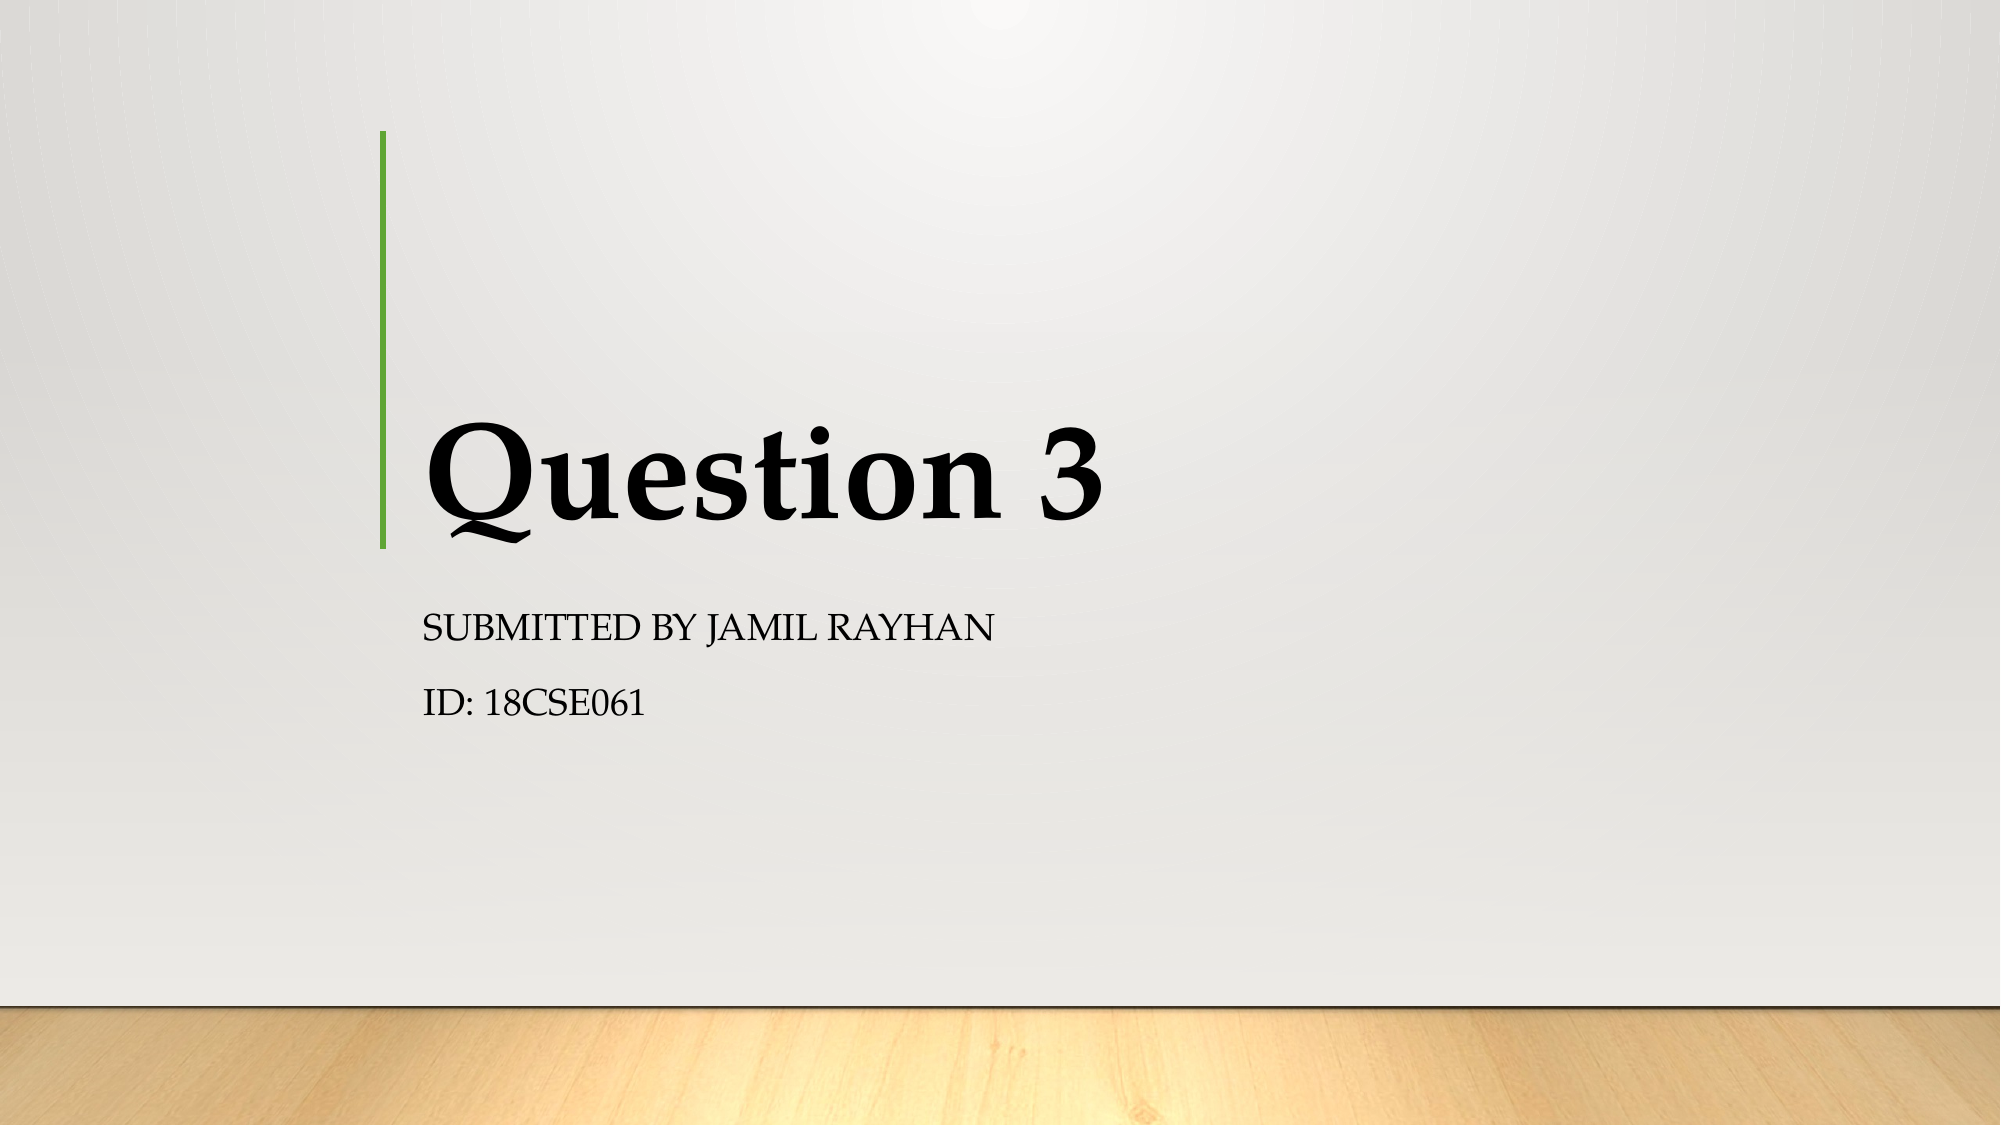

# Question 3
Submitted by Jamil Rayhan
ID: 18CSE061